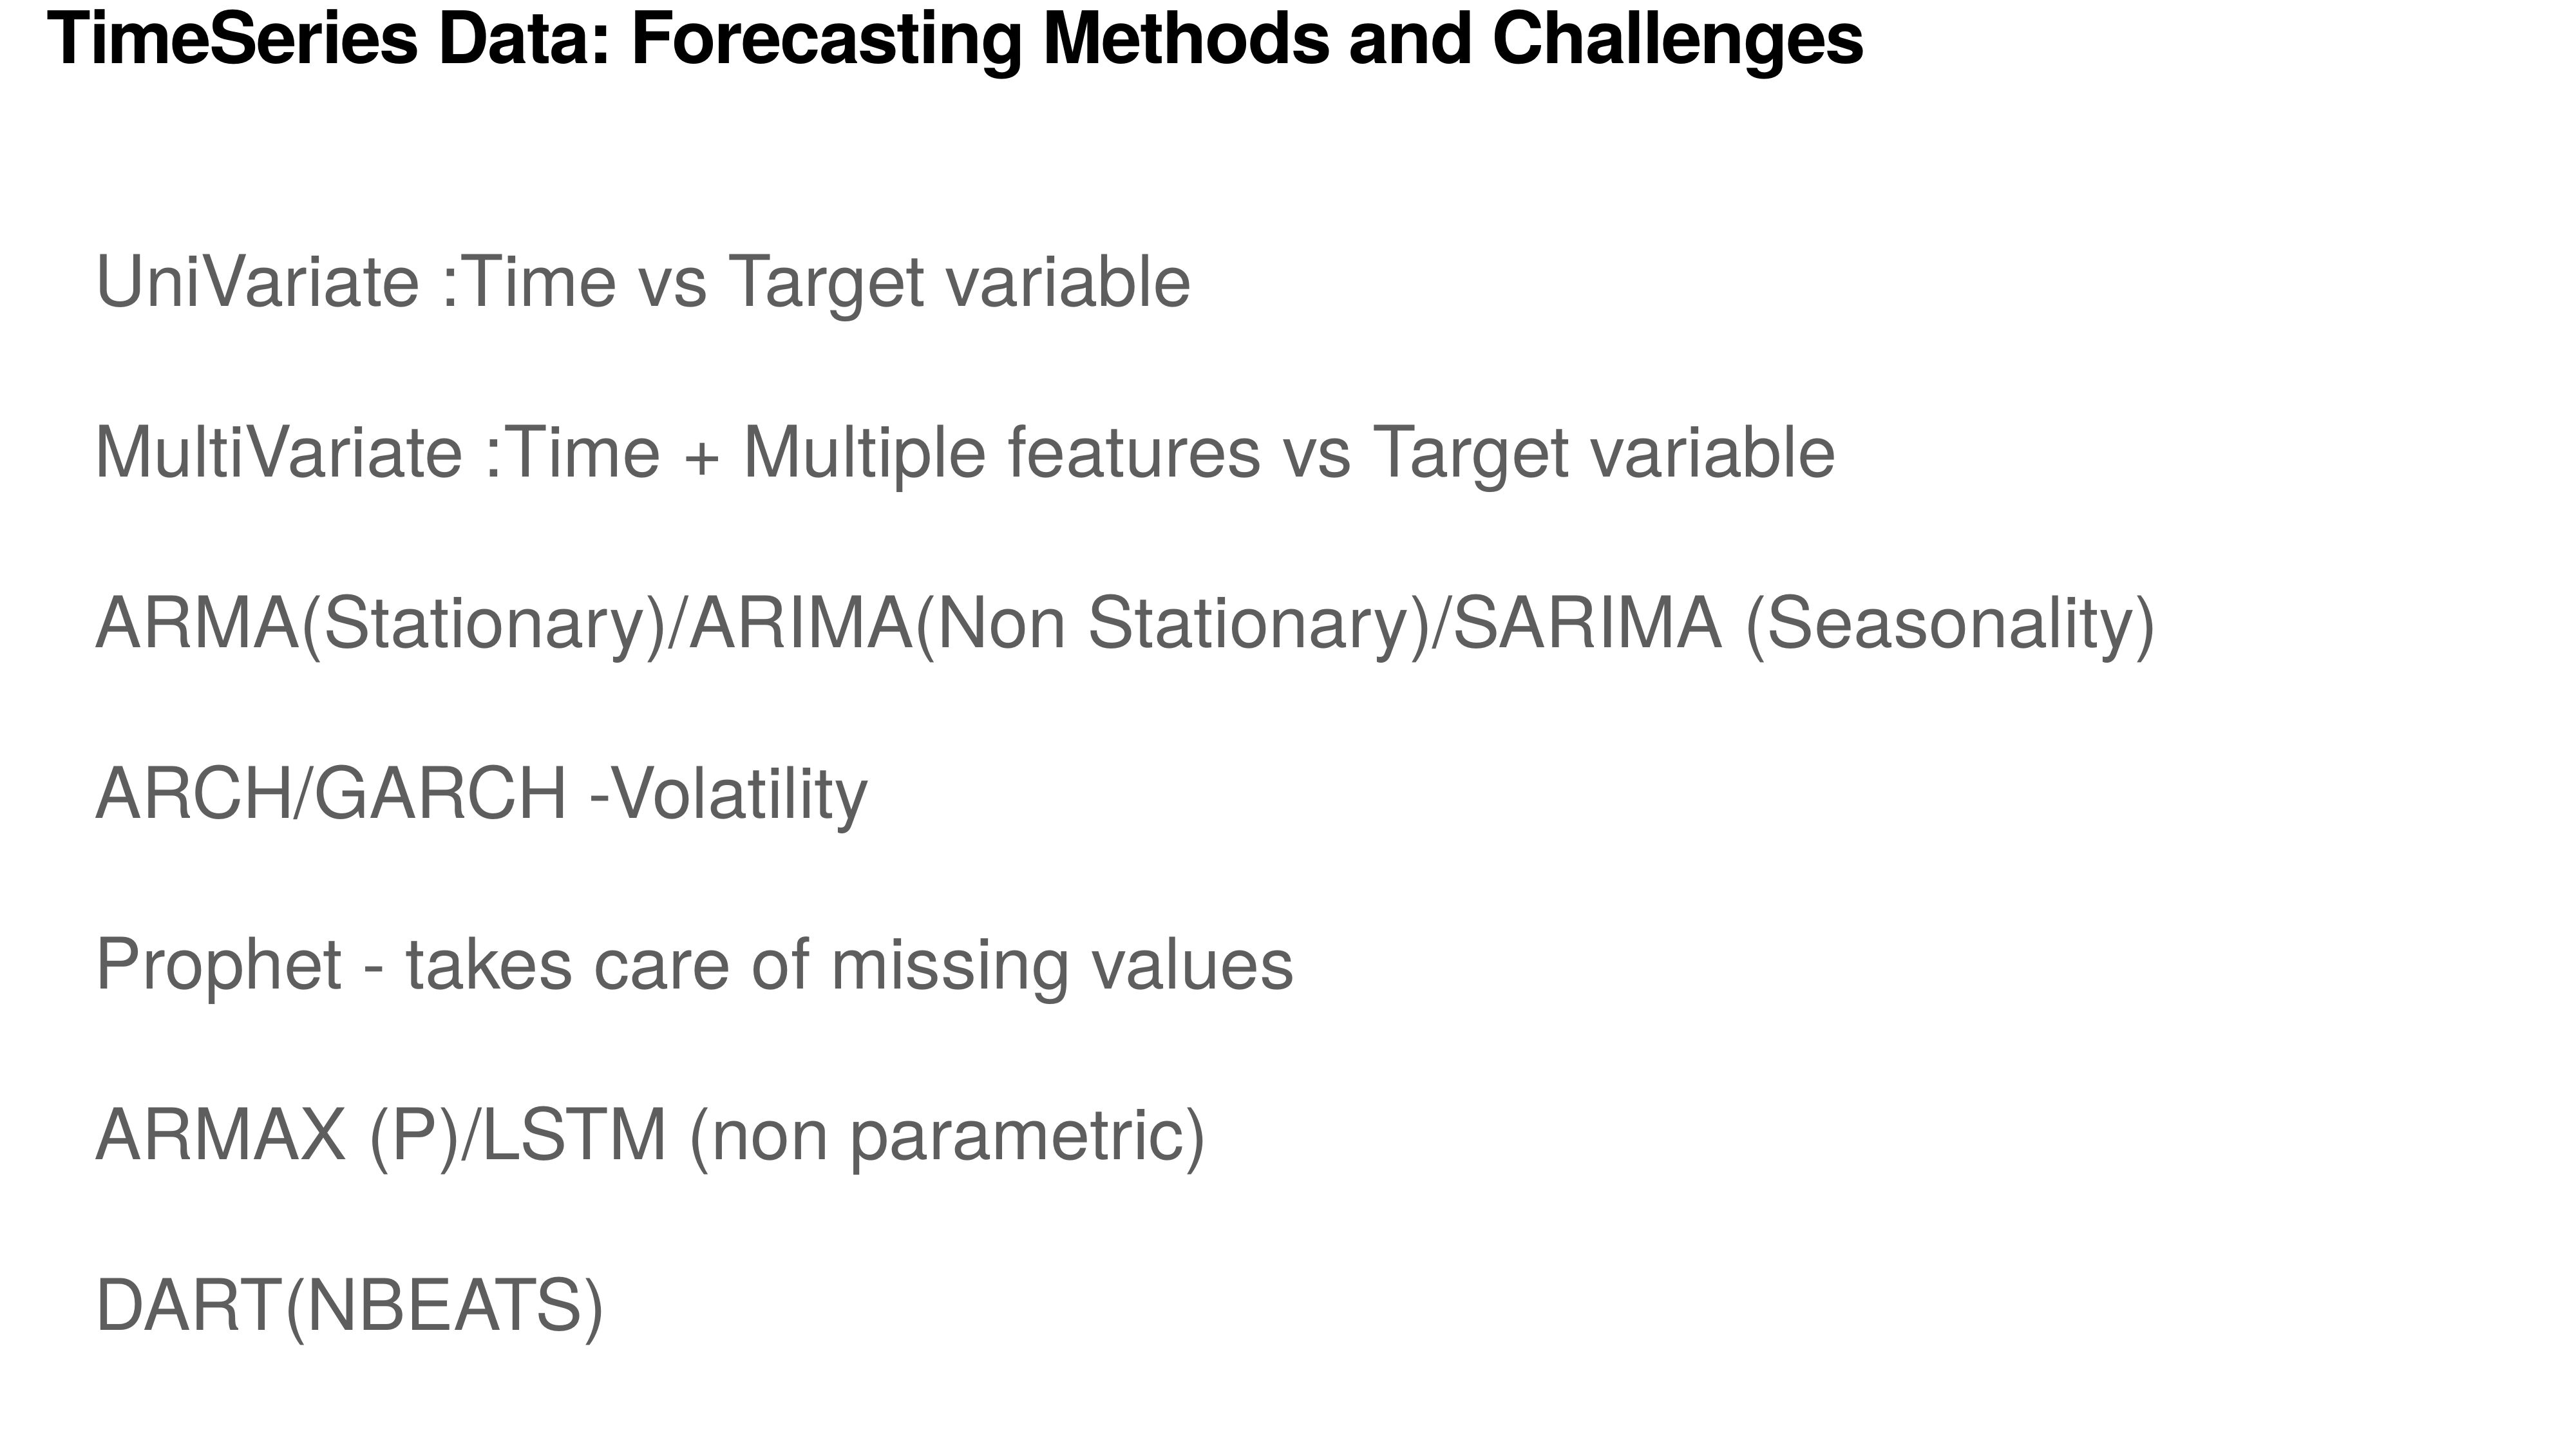

TimeSeries Data: Forecasting Methods and Challenges
UniVariate :Time vs Target variable

MultiVariate :Time + Multiple features vs Target variable

ARMA(Stationary)/ARIMA(Non Stationary)/SARIMA (Seasonality)

ARCH/GARCH -Volatility

Prophet - takes care of missing values

ARMAX (P)/LSTM (non parametric)

DART(NBEATS)